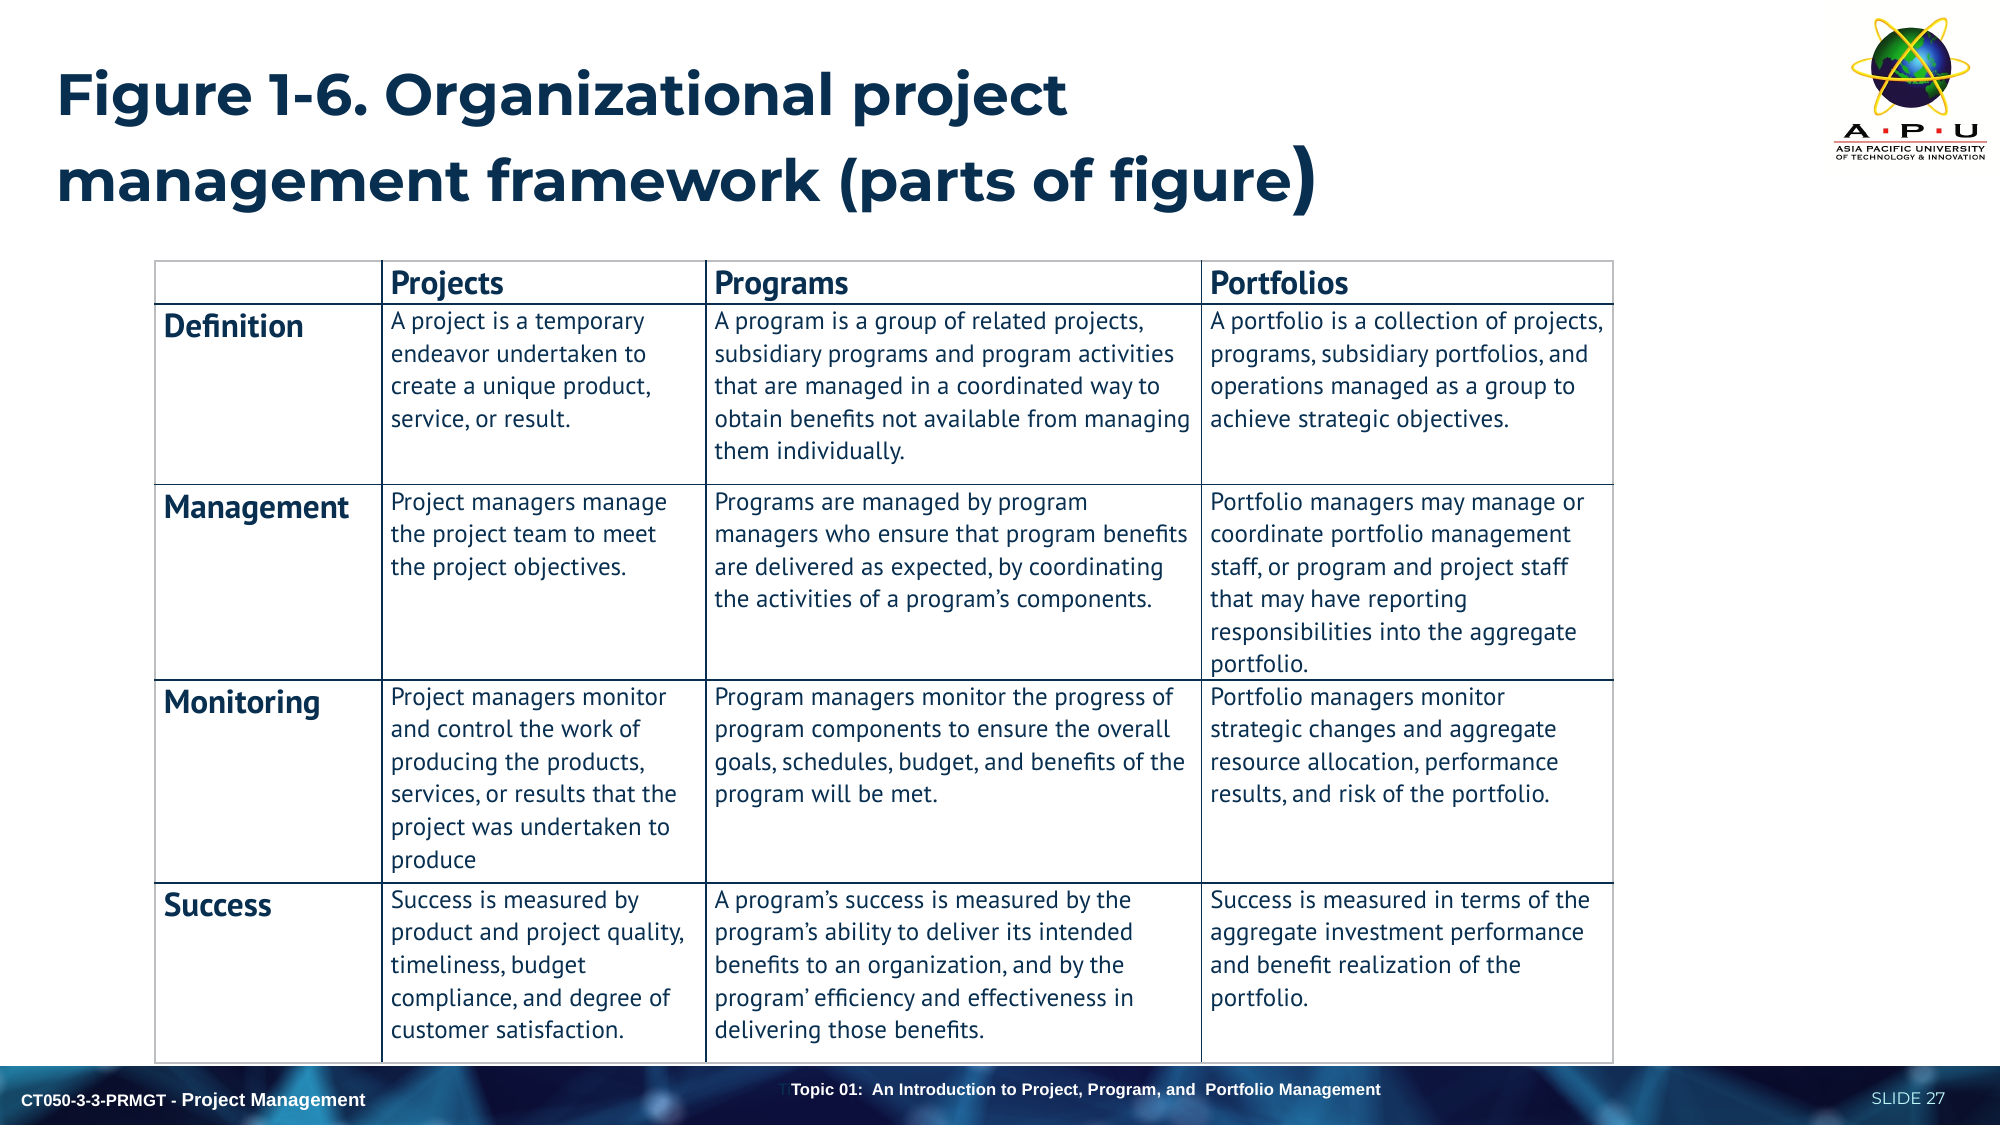

Figure 1-6. Organizational project management framework (parts of figure)
|  | Projects | Programs | Portfolios |
| --- | --- | --- | --- |
| Definition | A project is a temporary endeavor undertaken to create a unique product, service, or result. | A program is a group of related projects, subsidiary programs and program activities that are managed in a coordinated way to obtain benefits not available from managing them individually. | A portfolio is a collection of projects, programs, subsidiary portfolios, and operations managed as a group to achieve strategic objectives. |
| Management | Project managers manage the project team to meet the project objectives. | Programs are managed by program managers who ensure that program benefits are delivered as expected, by coordinating the activities of a program’s components. | Portfolio managers may manage or coordinate portfolio management staff, or program and project staff that may have reporting responsibilities into the aggregate portfolio. |
| Monitoring | Project managers monitor and control the work of producing the products, services, or results that the project was undertaken to produce | Program managers monitor the progress of program components to ensure the overall goals, schedules, budget, and benefits of the program will be met. | Portfolio managers monitor strategic changes and aggregate resource allocation, performance results, and risk of the portfolio. |
| Success | Success is measured by product and project quality, timeliness, budget compliance, and degree of customer satisfaction. | A program’s success is measured by the program’s ability to deliver its intended benefits to an organization, and by the program’ efficiency and effectiveness in delivering those benefits. | Success is measured in terms of the aggregate investment performance and benefit realization of the portfolio. |